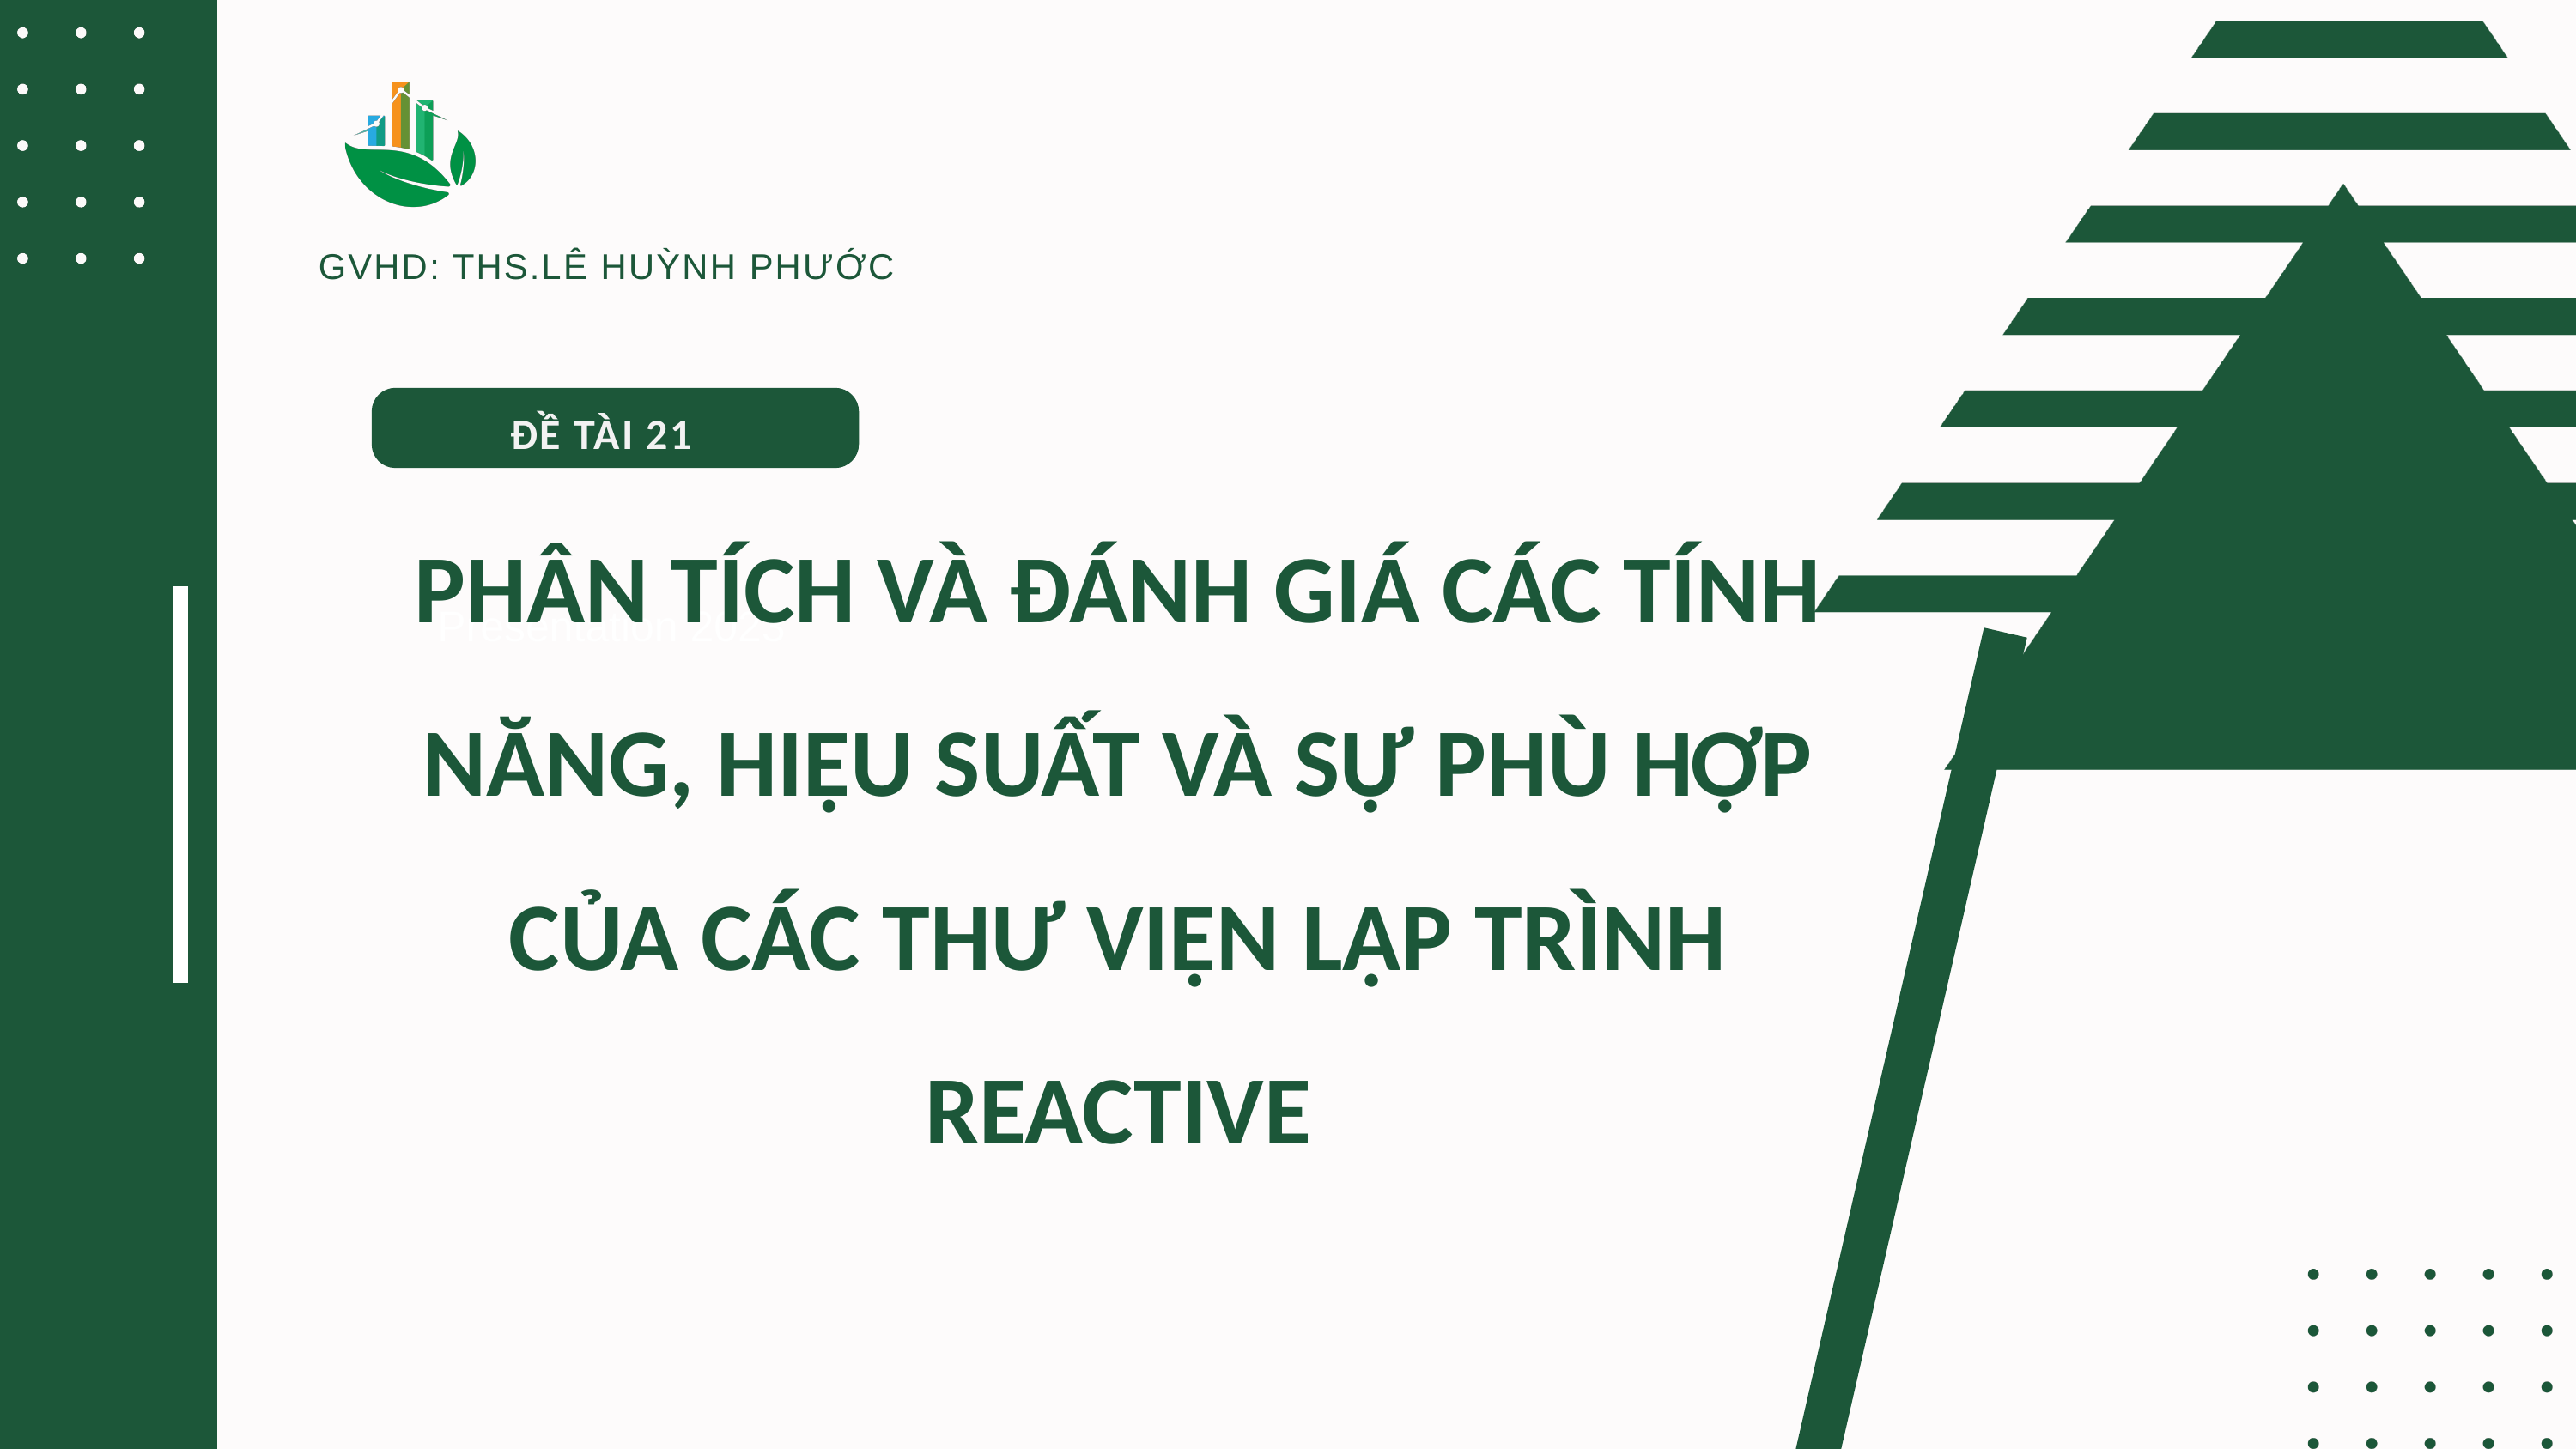

GVHD: THS.LÊ HUỲNH PHƯỚC

Presentation 2023
ĐỀ TÀI 21
PHÂN TÍCH VÀ ĐÁNH GIÁ CÁC TÍNH NĂNG, HIỆU SUẤT VÀ SỰ PHÙ HỢP CỦA CÁC THƯ VIỆN LẬP TRÌNH REACTIVE